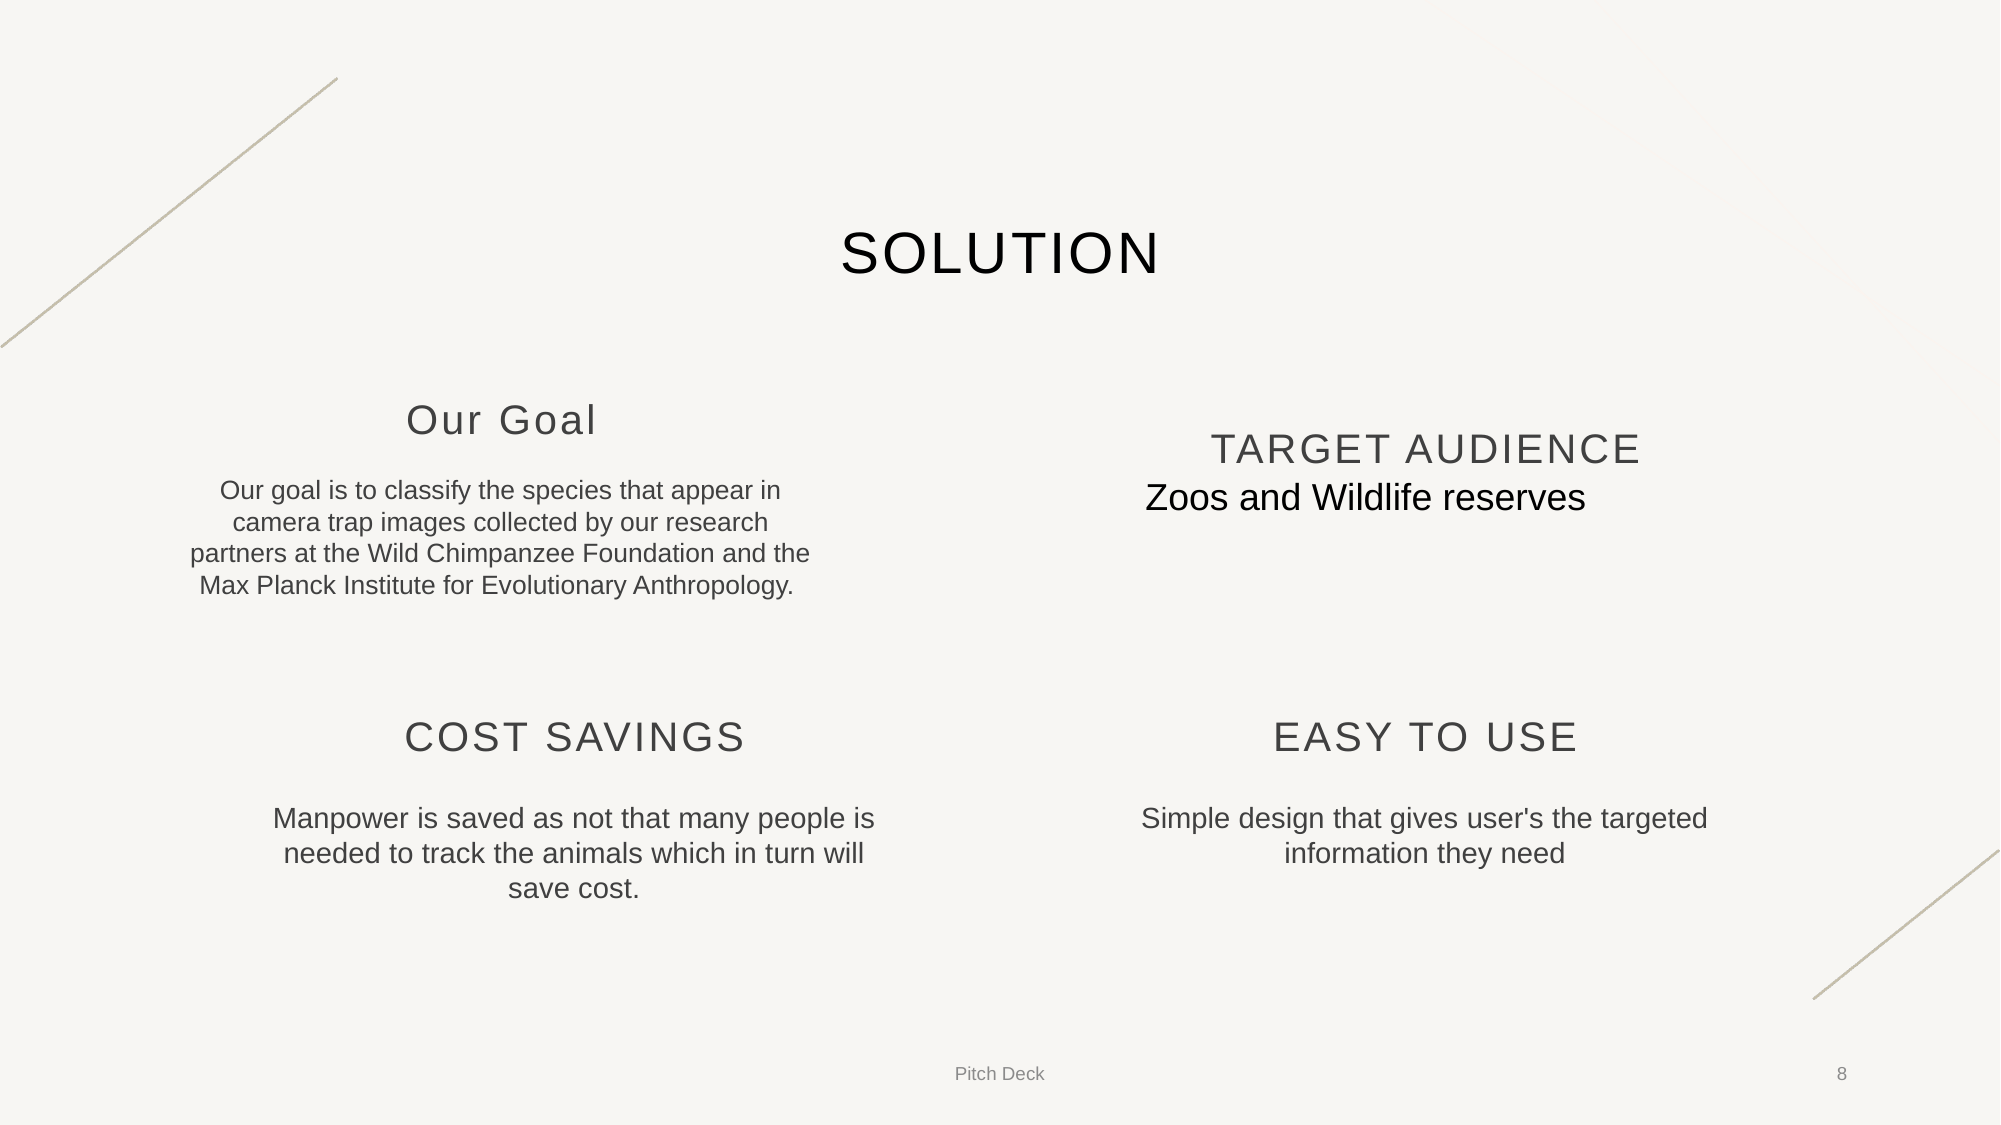

# SOLUTION
Our Goal
TARGET AUDIENCE
Our goal is to classify the species that appear in camera trap images collected by our research partners at the Wild Chimpanzee Foundation and the Max Planck Institute for Evolutionary Anthropology.

Zoos and Wildlife reserves
COST SAVINGS
EASY TO USE
Manpower is saved as not that many people is needed to track the animals which in turn will save cost.

Simple design that gives user's the targeted information they need
Pitch Deck
8